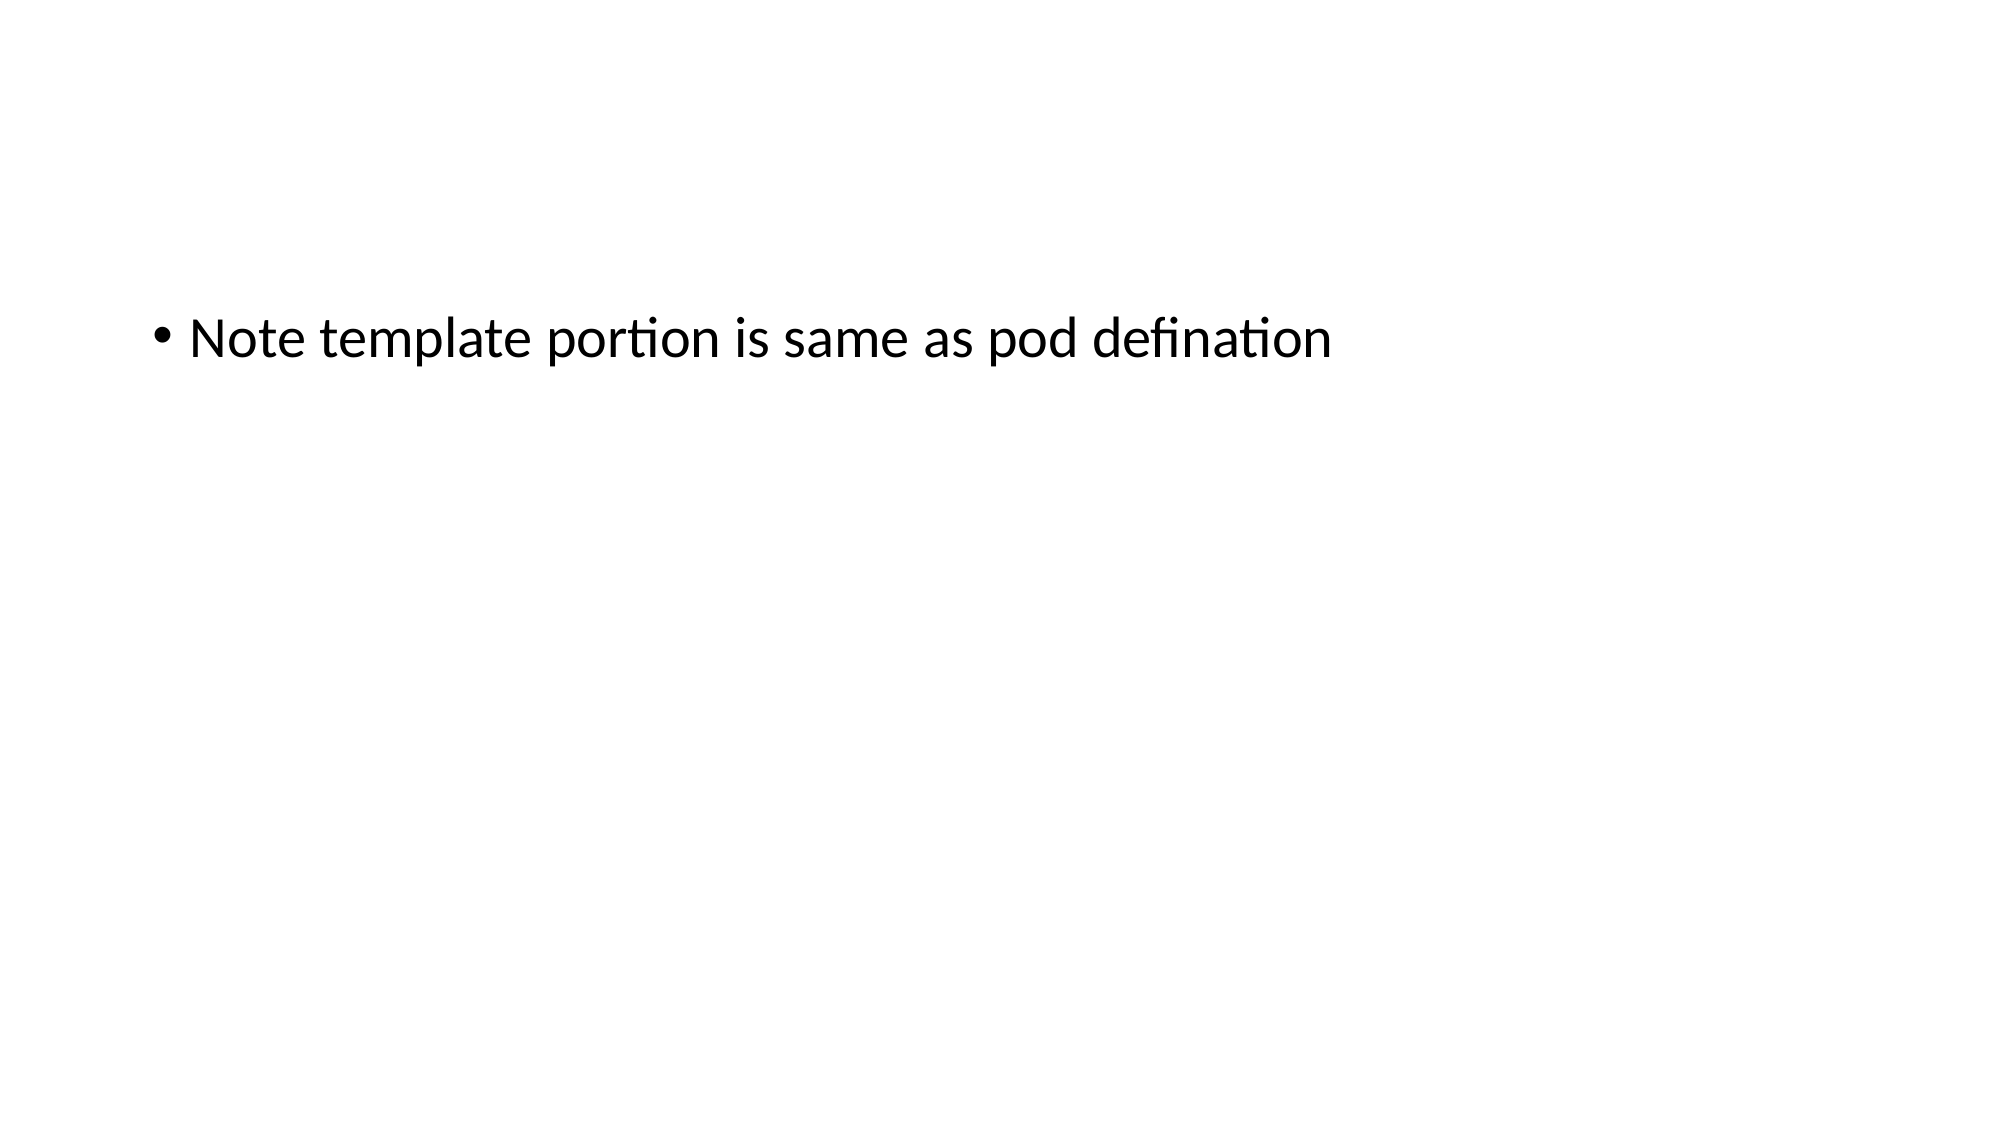

#
Note template portion is same as pod defination